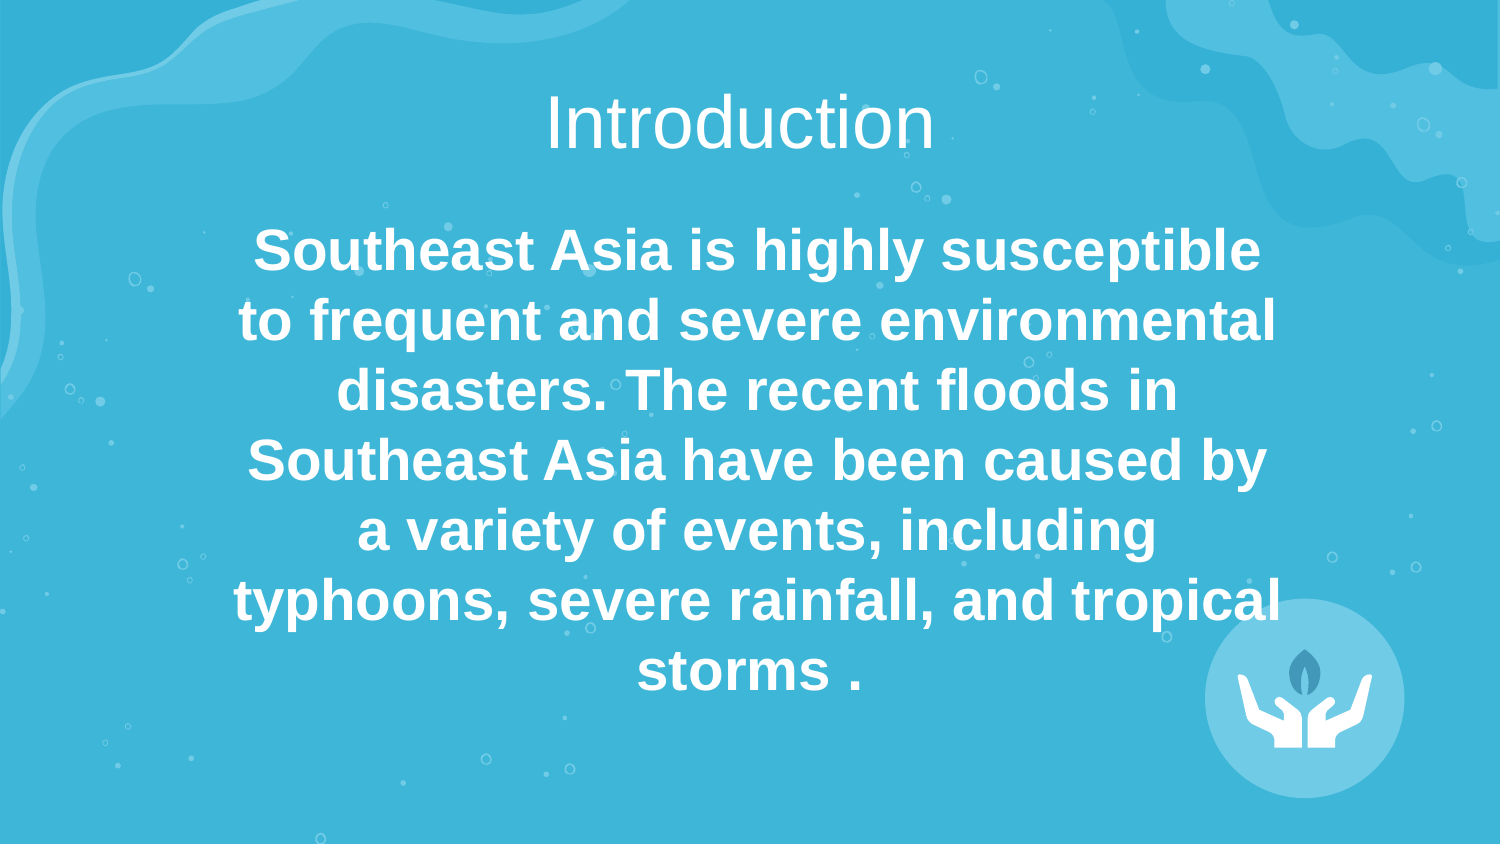

# Introduction
Southeast Asia is highly susceptible to frequent and severe environmental disasters. The recent floods in Southeast Asia have been caused by a variety of events, including typhoons, severe rainfall, and tropical storms .